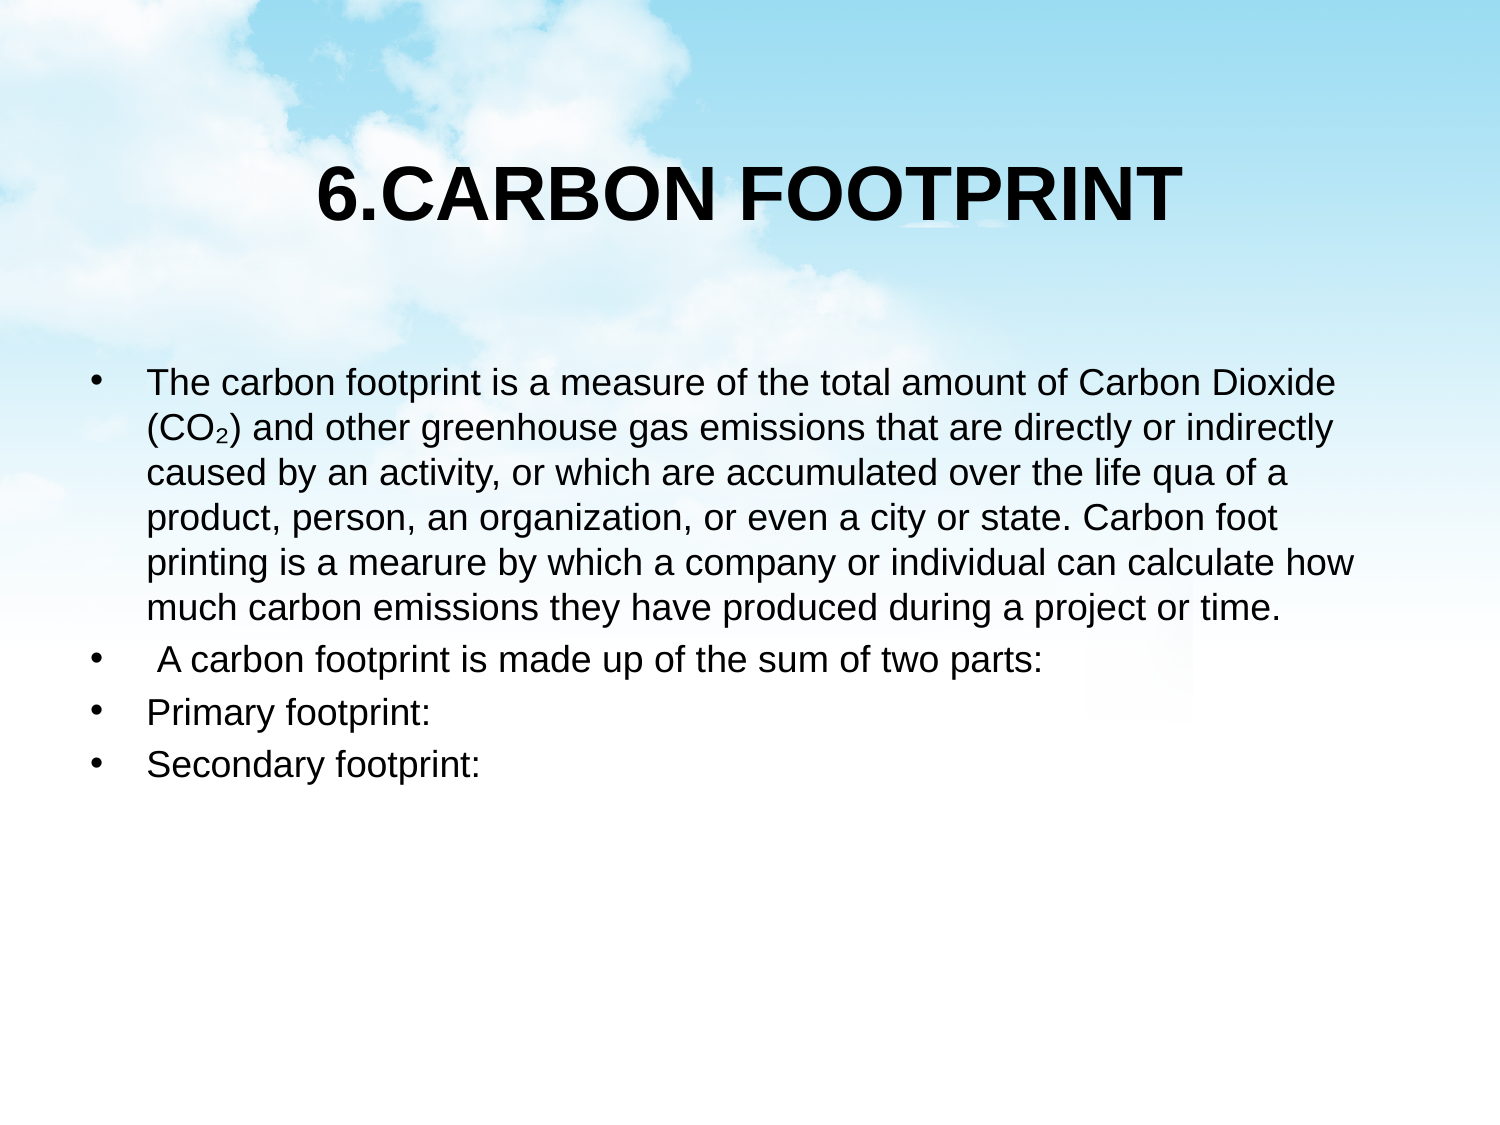

# 6.CARBON FOOTPRINT

The carbon footprint is a measure of the total amount of Carbon Dioxide (CO₂) and other greenhouse gas emissions that are directly or indirectly caused by an activity, or which are accumulated over the life qua of a product, person, an organization, or even a city or state. Carbon foot printing is a mearure by which a company or individual can calculate how much carbon emissions they have produced during a project or time.
 A carbon footprint is made up of the sum of two parts:
Primary footprint:
Secondary footprint: